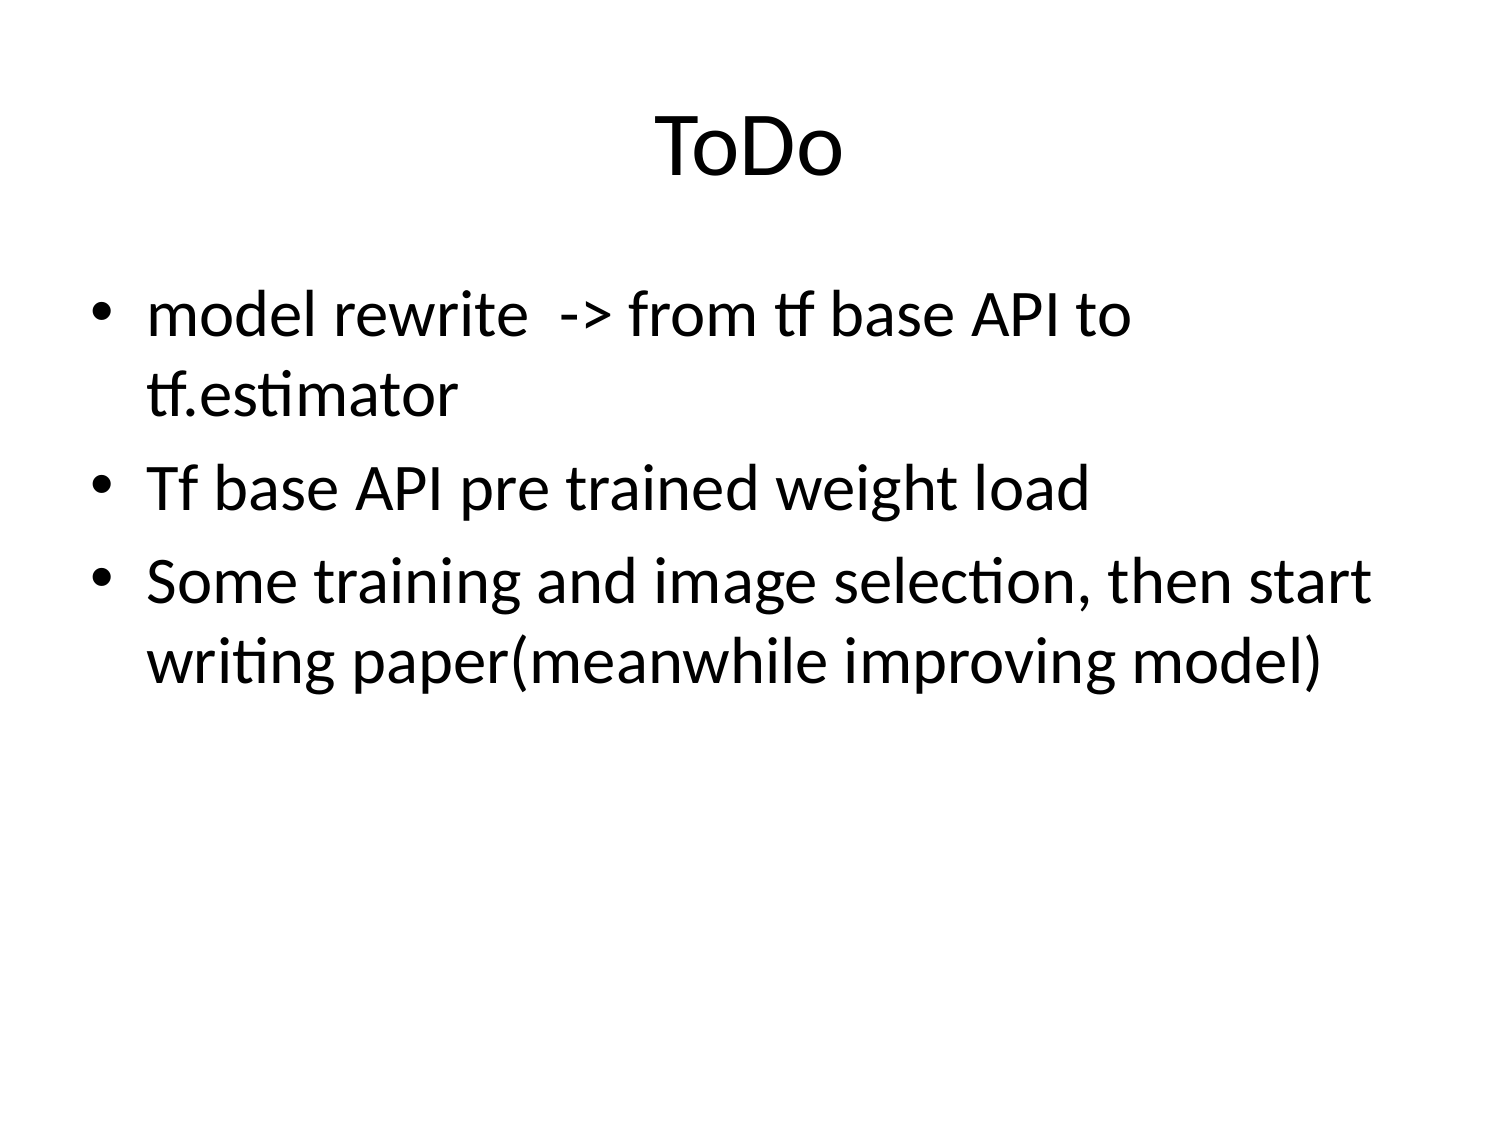

# ToDo
model rewrite  -> from tf base API to tf.estimator
Tf base API pre trained weight load
Some training and image selection, then start writing paper(meanwhile improving model)